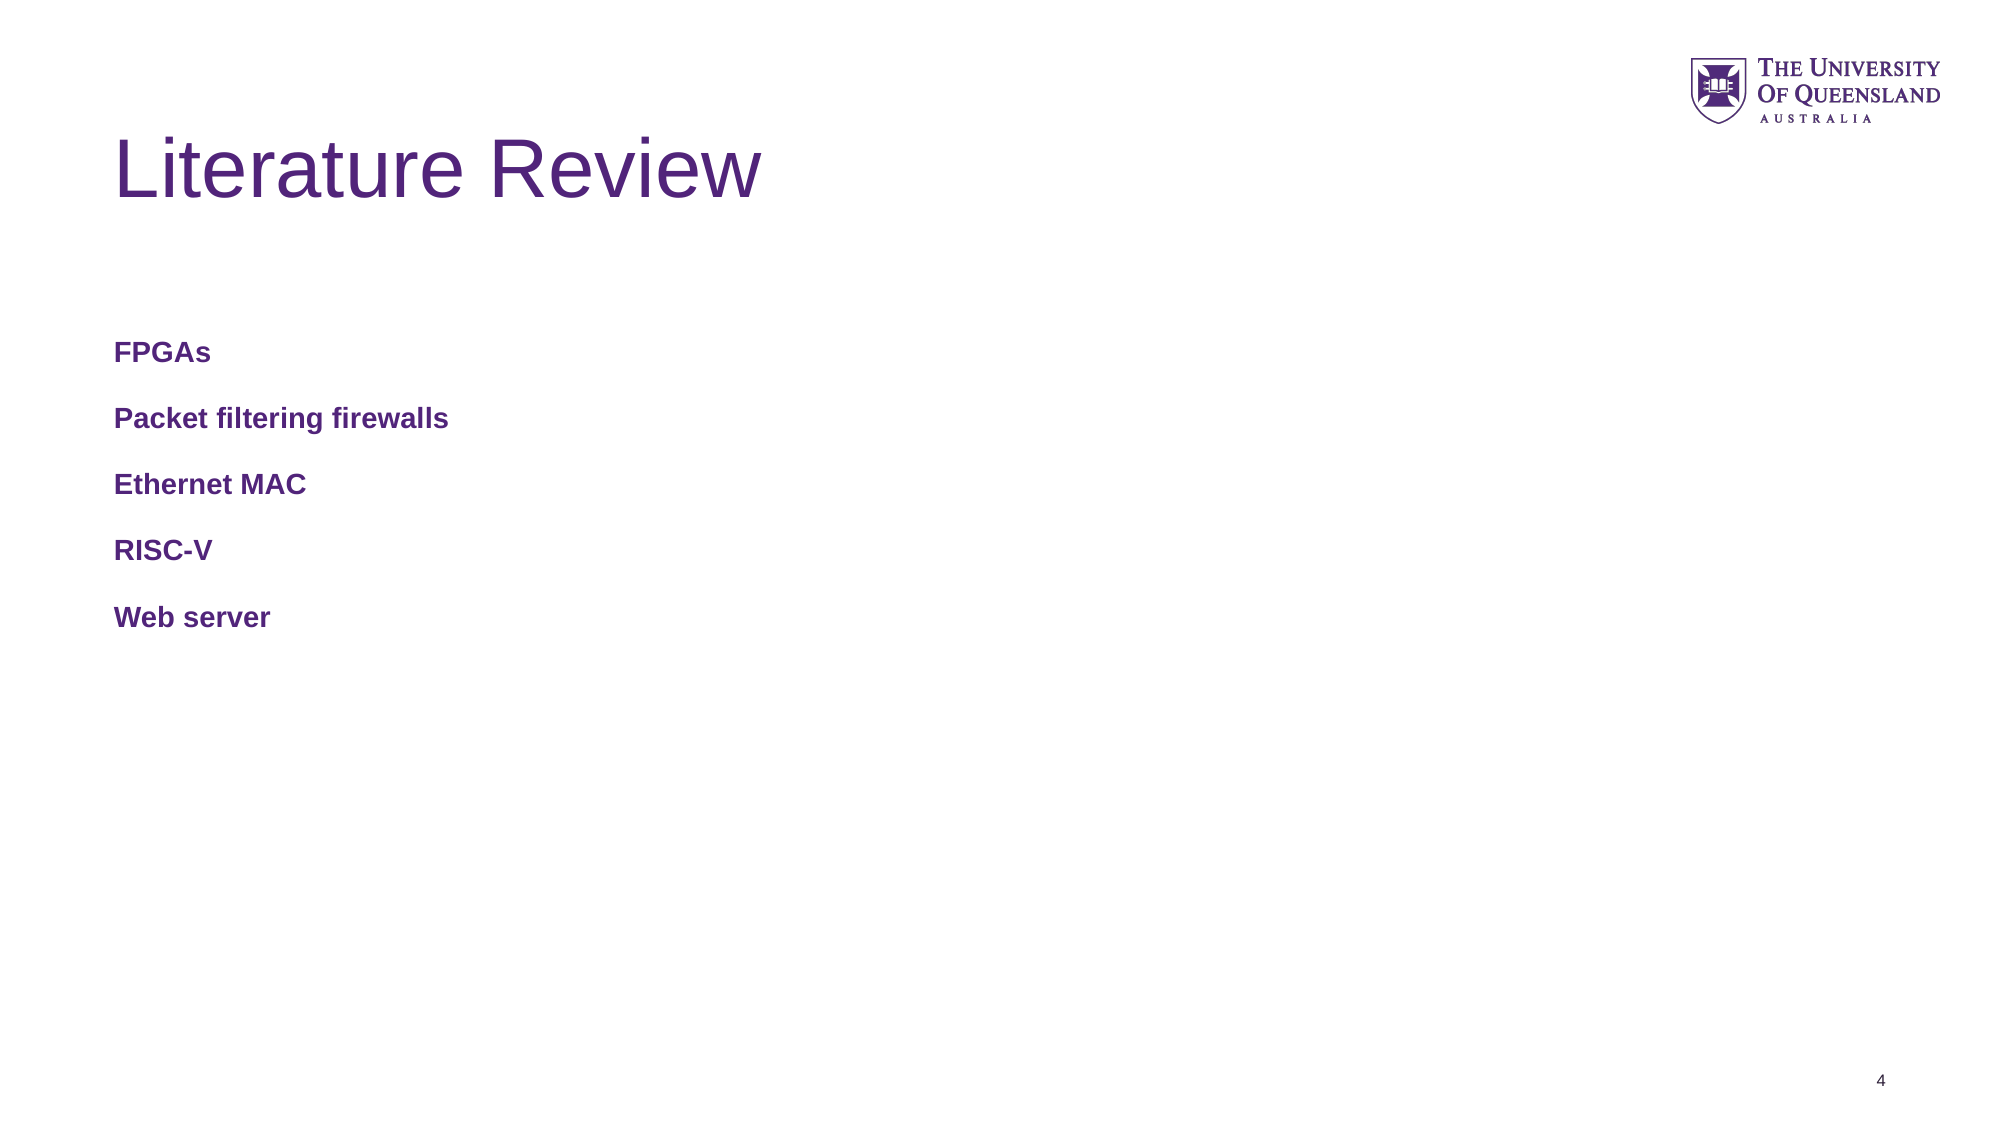

# Literature Review

FPGAs
Packet filtering firewalls
Ethernet MAC
RISC-V
Web server

4